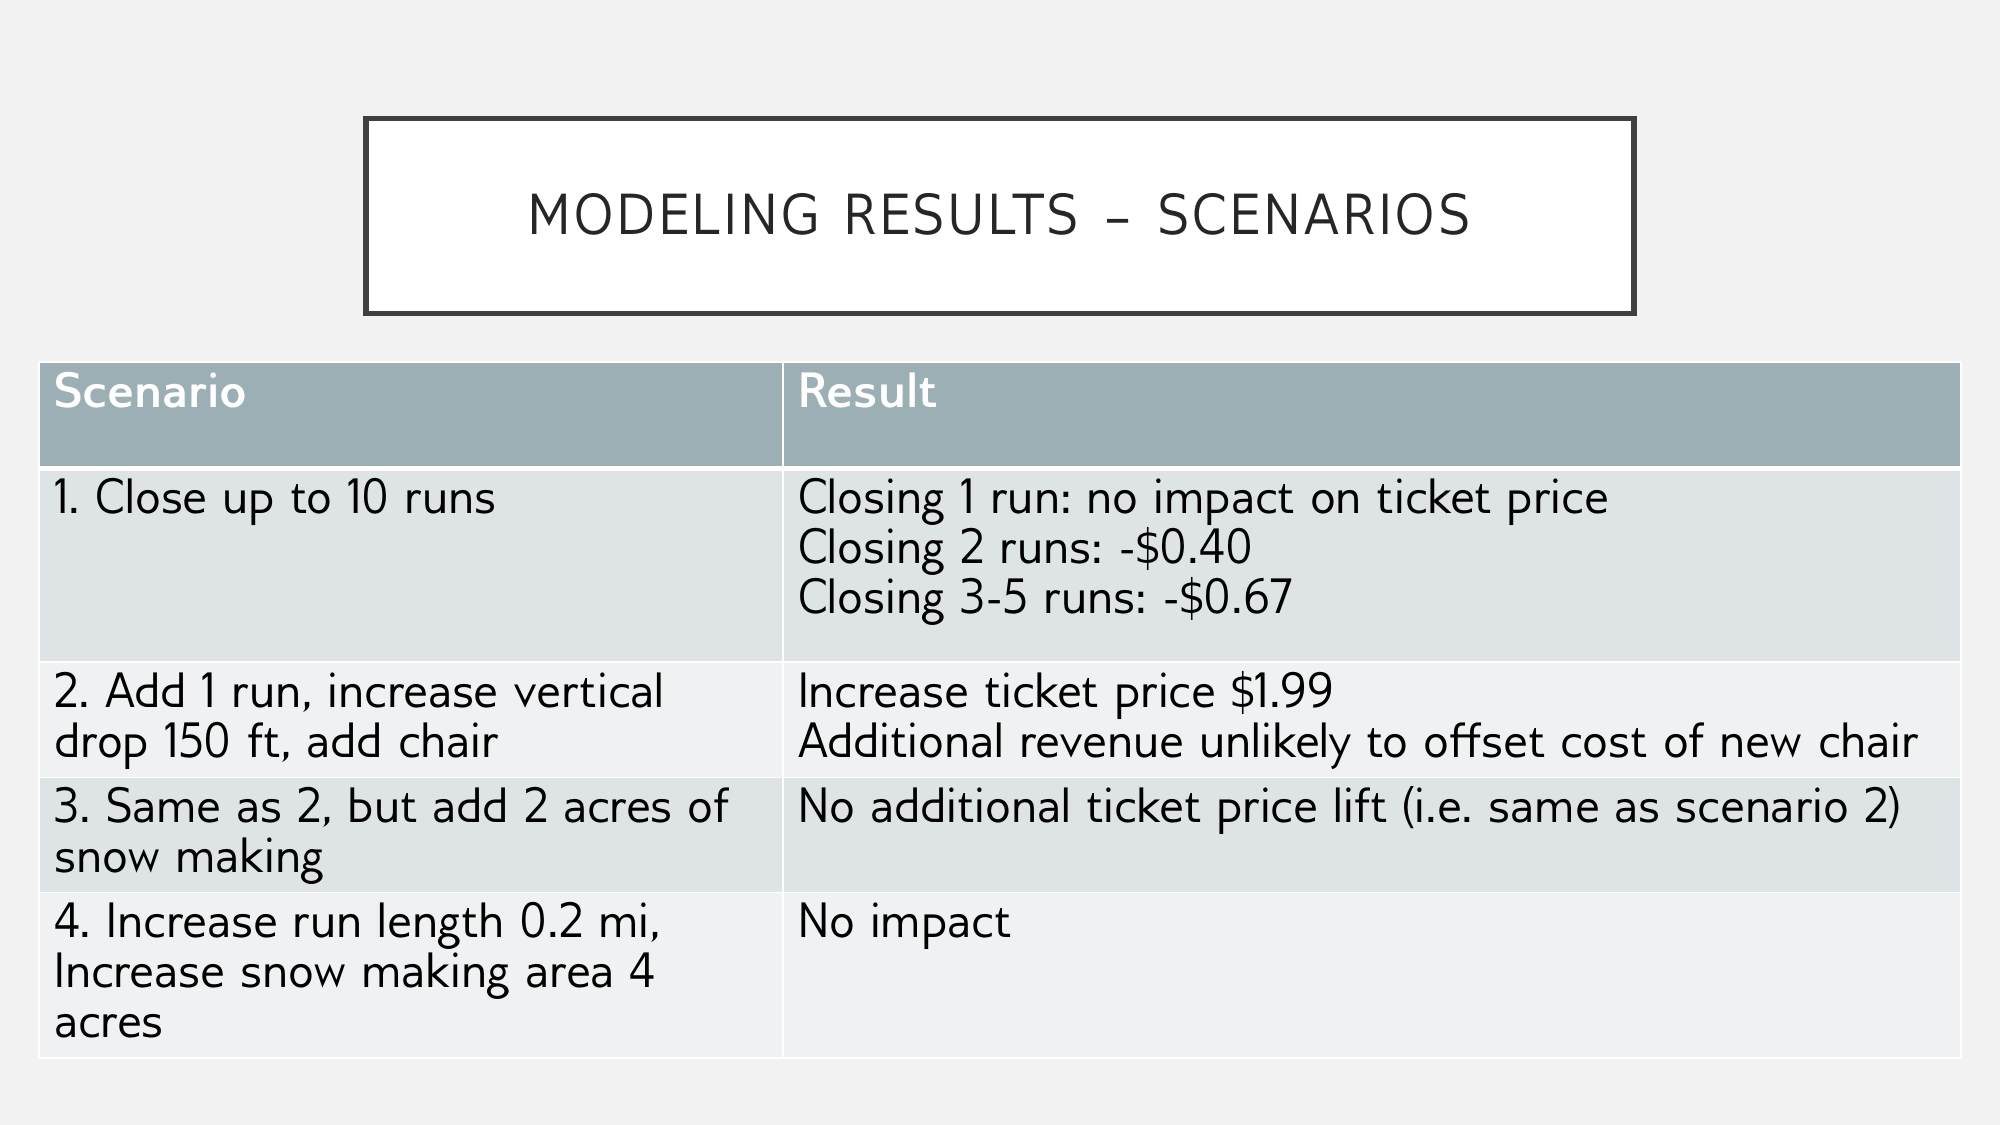

# Modeling Results – Scenarios
| Scenario | Result |
| --- | --- |
| 1. Close up to 10 runs | Closing 1 run: no impact on ticket price Closing 2 runs: -$0.40 Closing 3-5 runs: -$0.67 |
| 2. Add 1 run, increase vertical drop 150 ft, add chair | Increase ticket price $1.99 Additional revenue unlikely to offset cost of new chair |
| 3. Same as 2, but add 2 acres of snow making | No additional ticket price lift (i.e. same as scenario 2) |
| 4. Increase run length 0.2 mi, Increase snow making area 4 acres | No impact |